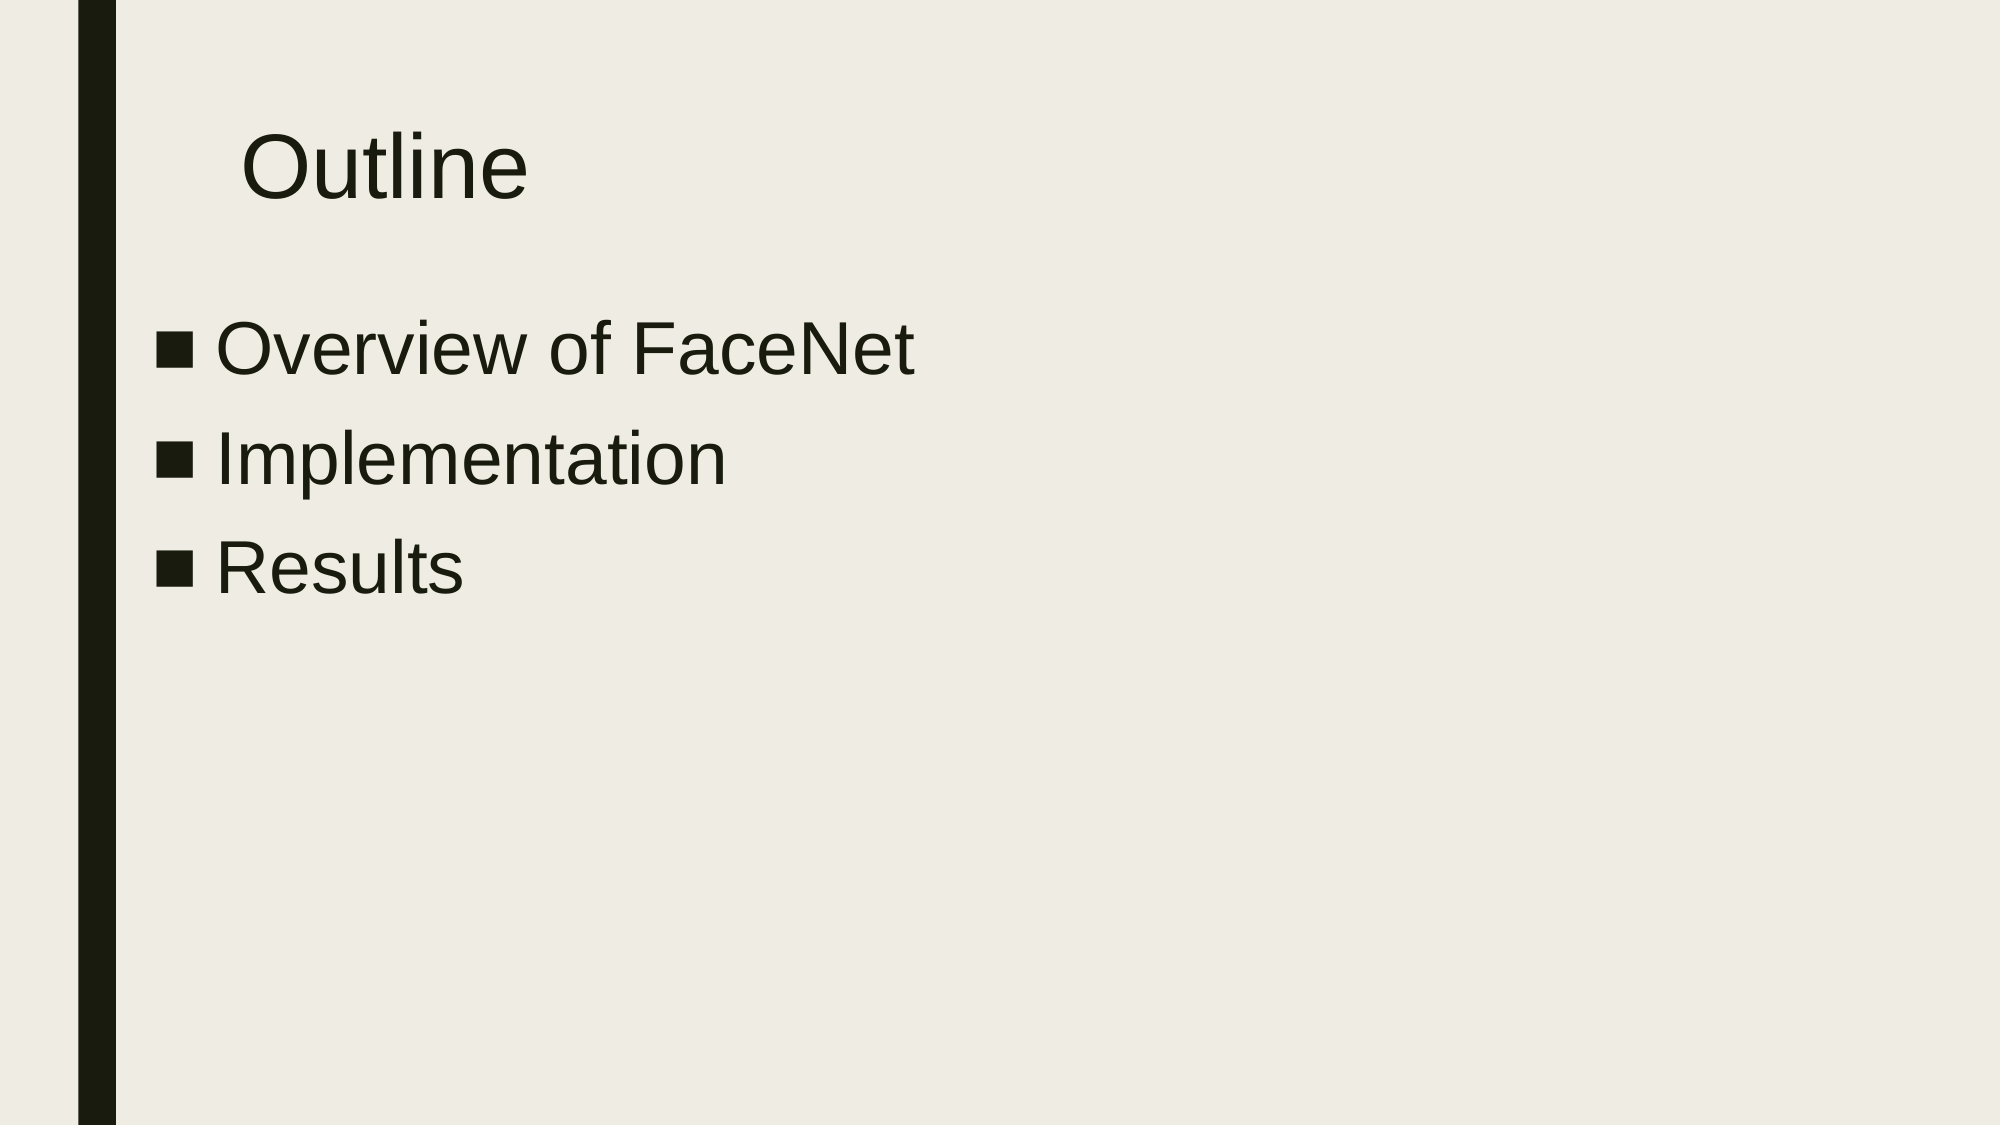

# Outline
Overview of FaceNet
Implementation
Results